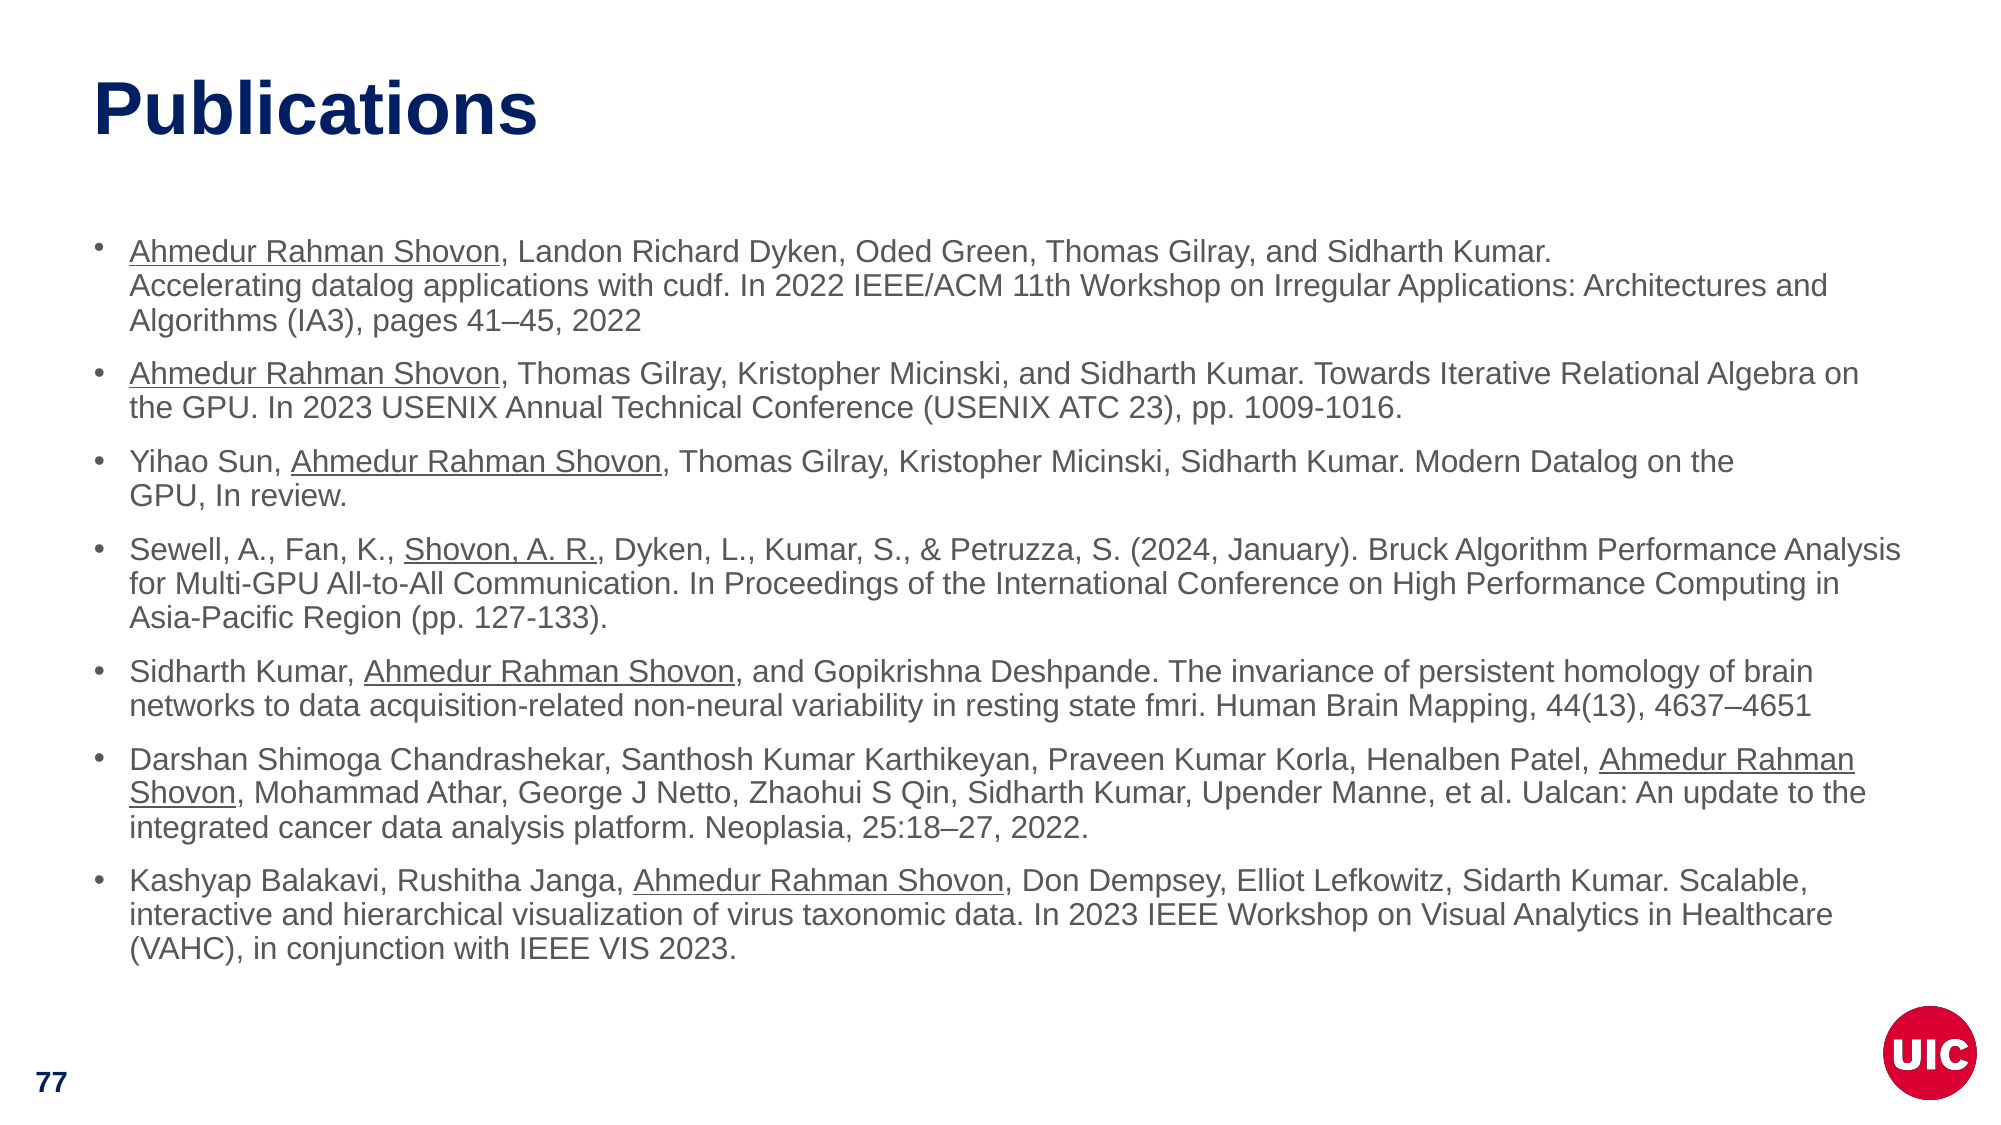

# Publications
Ahmedur Rahman Shovon, Landon Richard Dyken, Oded Green, Thomas Gilray, and Sidharth Kumar. Accelerating datalog applications with cudf. In 2022 IEEE/ACM 11th Workshop on Irregular Applications: Architectures and Algorithms (IA3), pages 41–45, 2022​
Ahmedur Rahman Shovon, Thomas Gilray, Kristopher Micinski, and Sidharth Kumar. Towards Iterative Relational Algebra on the GPU. In 2023 USENIX Annual Technical Conference (USENIX ATC 23), pp. 1009-1016.
Yihao Sun, Ahmedur Rahman Shovon, Thomas Gilray, Kristopher Micinski, Sidharth Kumar. Modern Datalog on the GPU, In review.
Sewell, A., Fan, K., Shovon, A. R., Dyken, L., Kumar, S., & Petruzza, S. (2024, January). Bruck Algorithm Performance Analysis for Multi-GPU All-to-All Communication. In Proceedings of the International Conference on High Performance Computing in Asia-Pacific Region (pp. 127-133).
Sidharth Kumar, Ahmedur Rahman Shovon, and Gopikrishna Deshpande. The invariance of persistent homology of brain networks to data acquisition-related non-neural variability in resting state fmri. Human Brain Mapping, 44(13), 4637–4651​
Darshan Shimoga Chandrashekar, Santhosh Kumar Karthikeyan, Praveen Kumar Korla, Henalben Patel, Ahmedur Rahman Shovon, Mohammad Athar, George J Netto, Zhaohui S Qin, Sidharth Kumar, Upender Manne, et al. Ualcan: An update to the integrated cancer data analysis platform. Neoplasia, 25:18–27, 2022.​
Kashyap Balakavi, Rushitha Janga, Ahmedur Rahman Shovon, Don Dempsey, Elliot Lefkowitz, Sidarth Kumar. Scalable, interactive and hierarchical visualization of virus taxonomic data. In 2023 IEEE Workshop on Visual Analytics in Healthcare (VAHC), in conjunction with IEEE VIS 2023.​